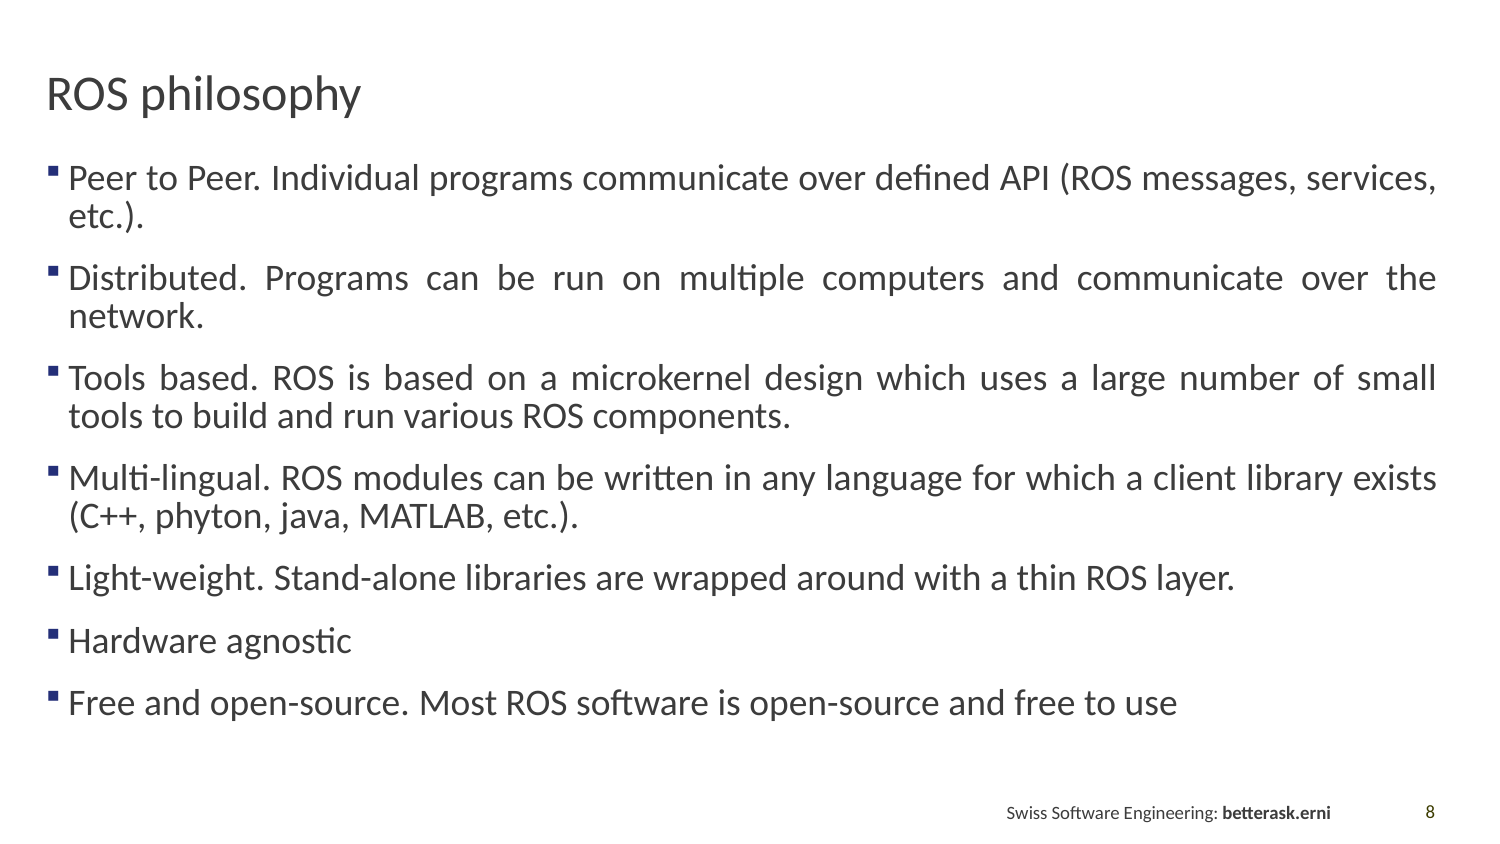

# ROS philosophy
Peer to Peer. Individual programs communicate over defined API (ROS messages, services, etc.).
Distributed. Programs can be run on multiple computers and communicate over the network.
Tools based. ROS is based on a microkernel design which uses a large number of small tools to build and run various ROS components.
Multi-lingual. ROS modules can be written in any language for which a client library exists (C++, phyton, java, MATLAB, etc.).
Light-weight. Stand-alone libraries are wrapped around with a thin ROS layer.
Hardware agnostic
Free and open-source. Most ROS software is open-source and free to use

8
Swiss Software Engineering: betterask.erni